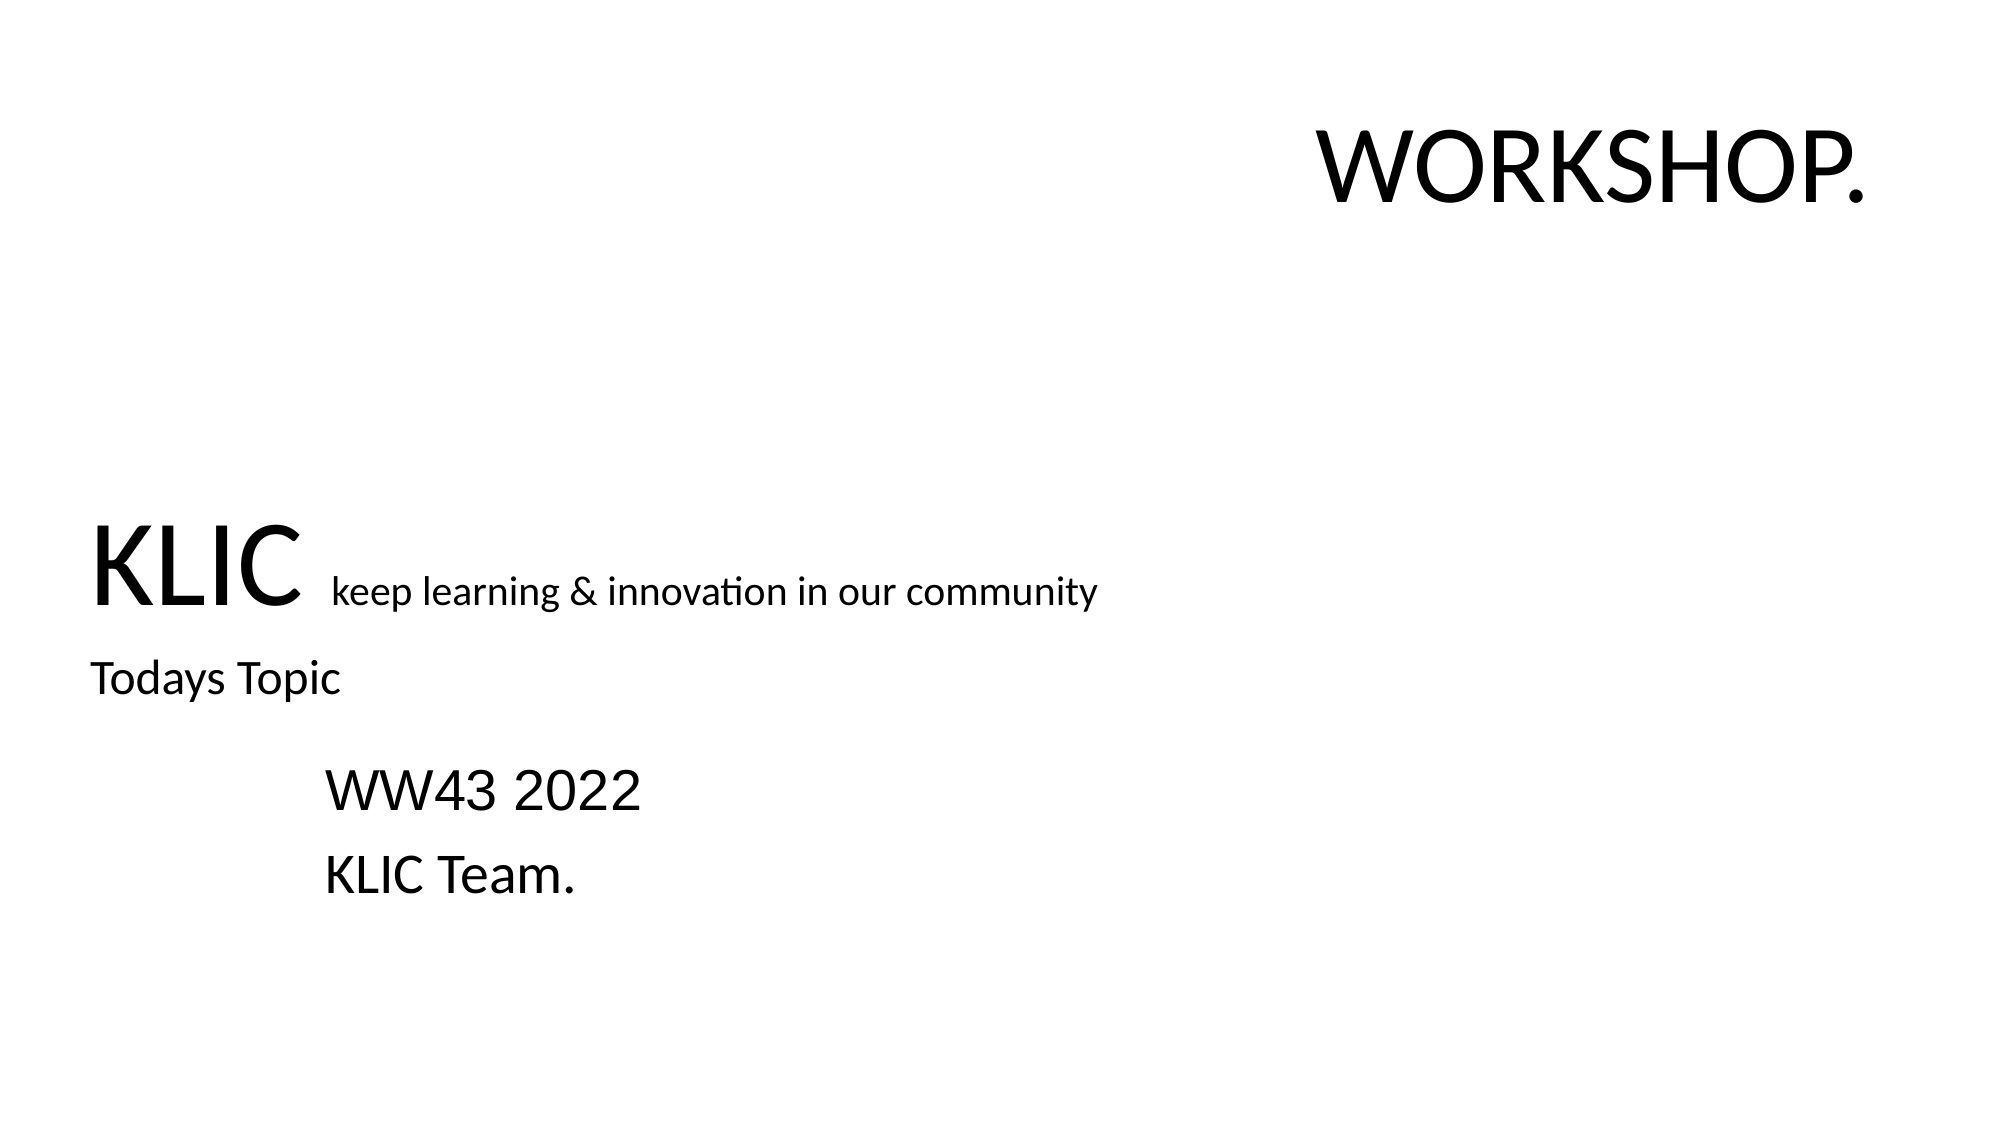

WORKSHOP.
# KLIC keep learning & innovation in our community

Todays Topic
WW43 2022
KLIC Team.